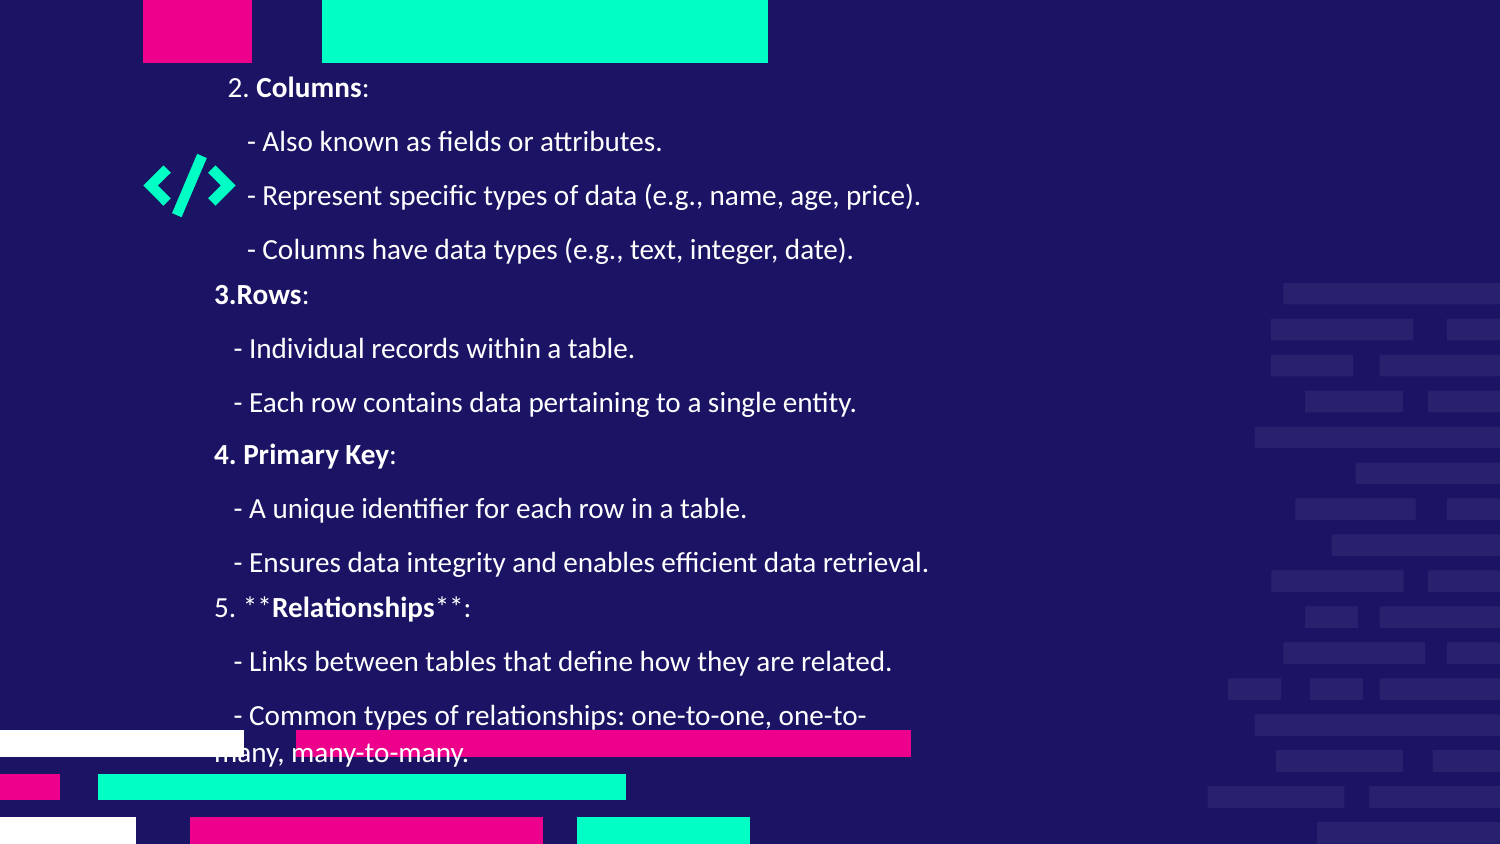

2. Columns:
   - Also known as fields or attributes.
   - Represent specific types of data (e.g., name, age, price).
   - Columns have data types (e.g., text, integer, date).
3.Rows:
   - Individual records within a table.
   - Each row contains data pertaining to a single entity.
4. Primary Key:
   - A unique identifier for each row in a table.
   - Ensures data integrity and enables efficient data retrieval.

5. **Relationships**:
   - Links between tables that define how they are related.
   - Common types of relationships: one-to-one, one-to-many, many-to-many.